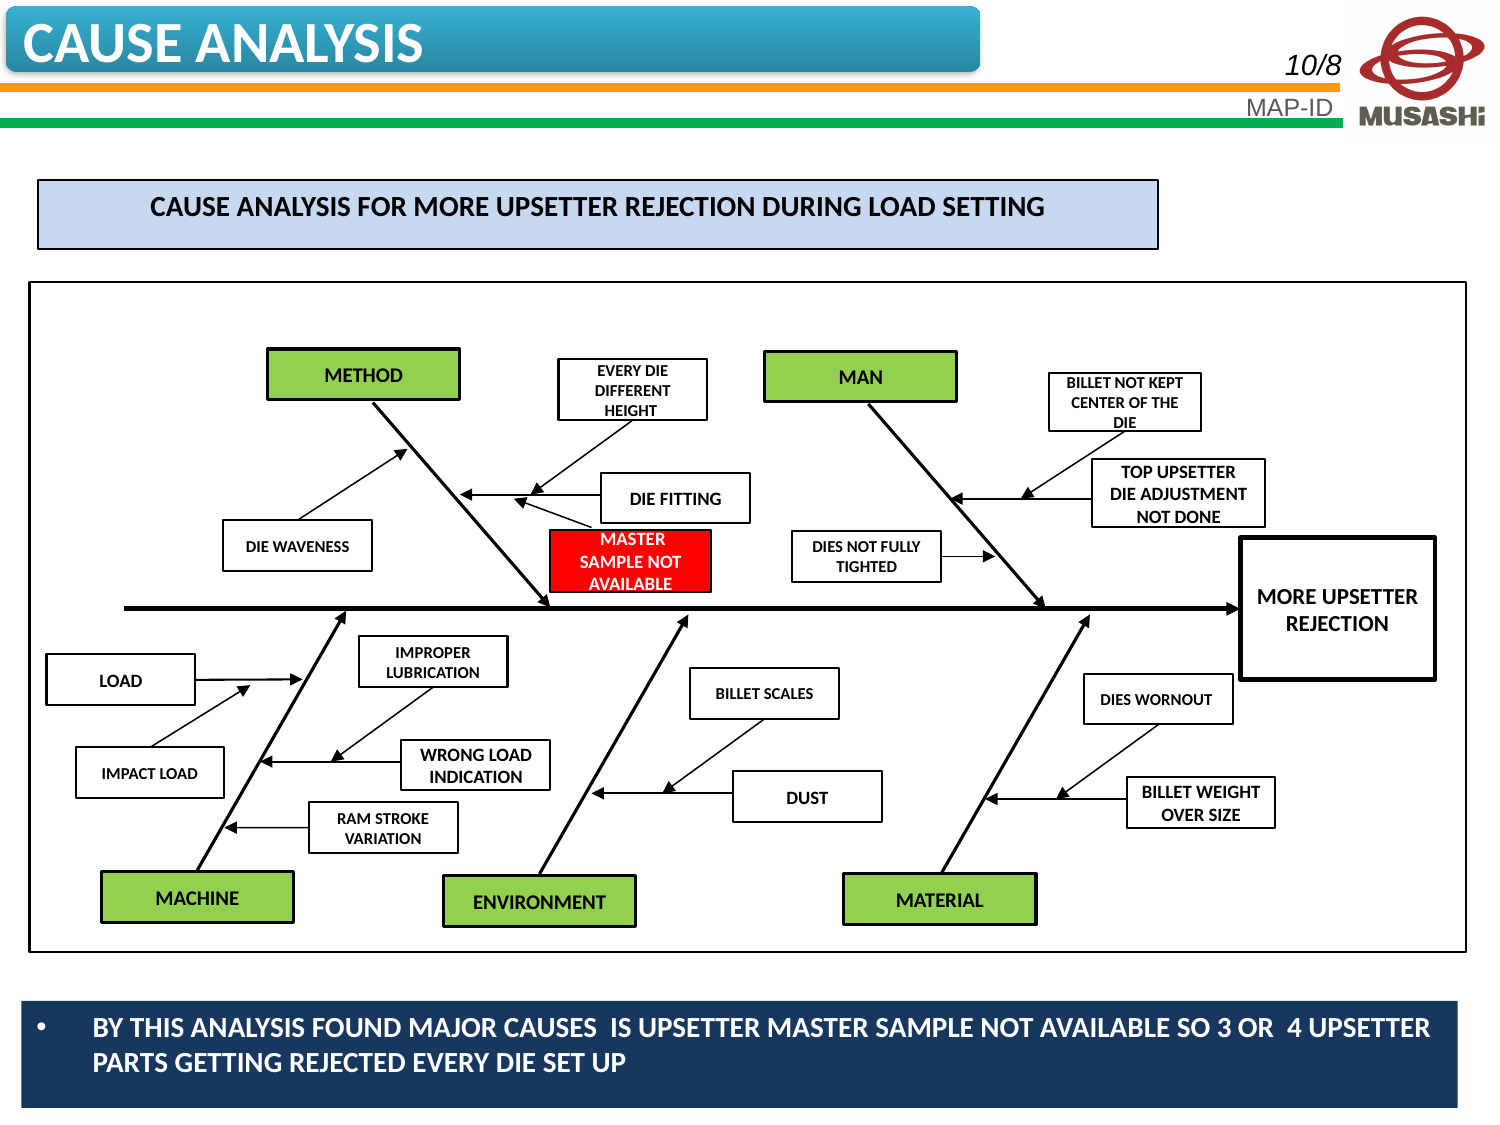

CAUSE ANALYSIS
CAUSE ANALYSIS FOR MORE UPSETTER REJECTION DURING LOAD SETTING

METHOD
MAN
EVERY DIE DIFFERENT HEIGHT
DIE FITTING
BILLET NOT KEPT CENTER OF THE DIE
TOP UPSETTER DIE ADJUSTMENT NOT DONE
DIE WAVENESS
 MASTER SAMPLE NOT AVAILABLE
DIES NOT FULLY TIGHTED
MORE UPSETTER REJECTION
MACHINE
ENVIRONMENT
MATERIAL
IMPROPER LUBRICATION
WRONG LOAD INDICATION
BILLET SCALES
DUST
DIES WORNOUT
BILLET WEIGHT OVER SIZE
LOAD
IMPACT LOAD
RAM STROKE VARIATION
BY THIS ANALYSIS FOUND MAJOR CAUSES  IS UPSETTER MASTER SAMPLE NOT AVAILABLE SO 3 OR  4 UPSETTER PARTS GETTING REJECTED EVERY DIE SET UP